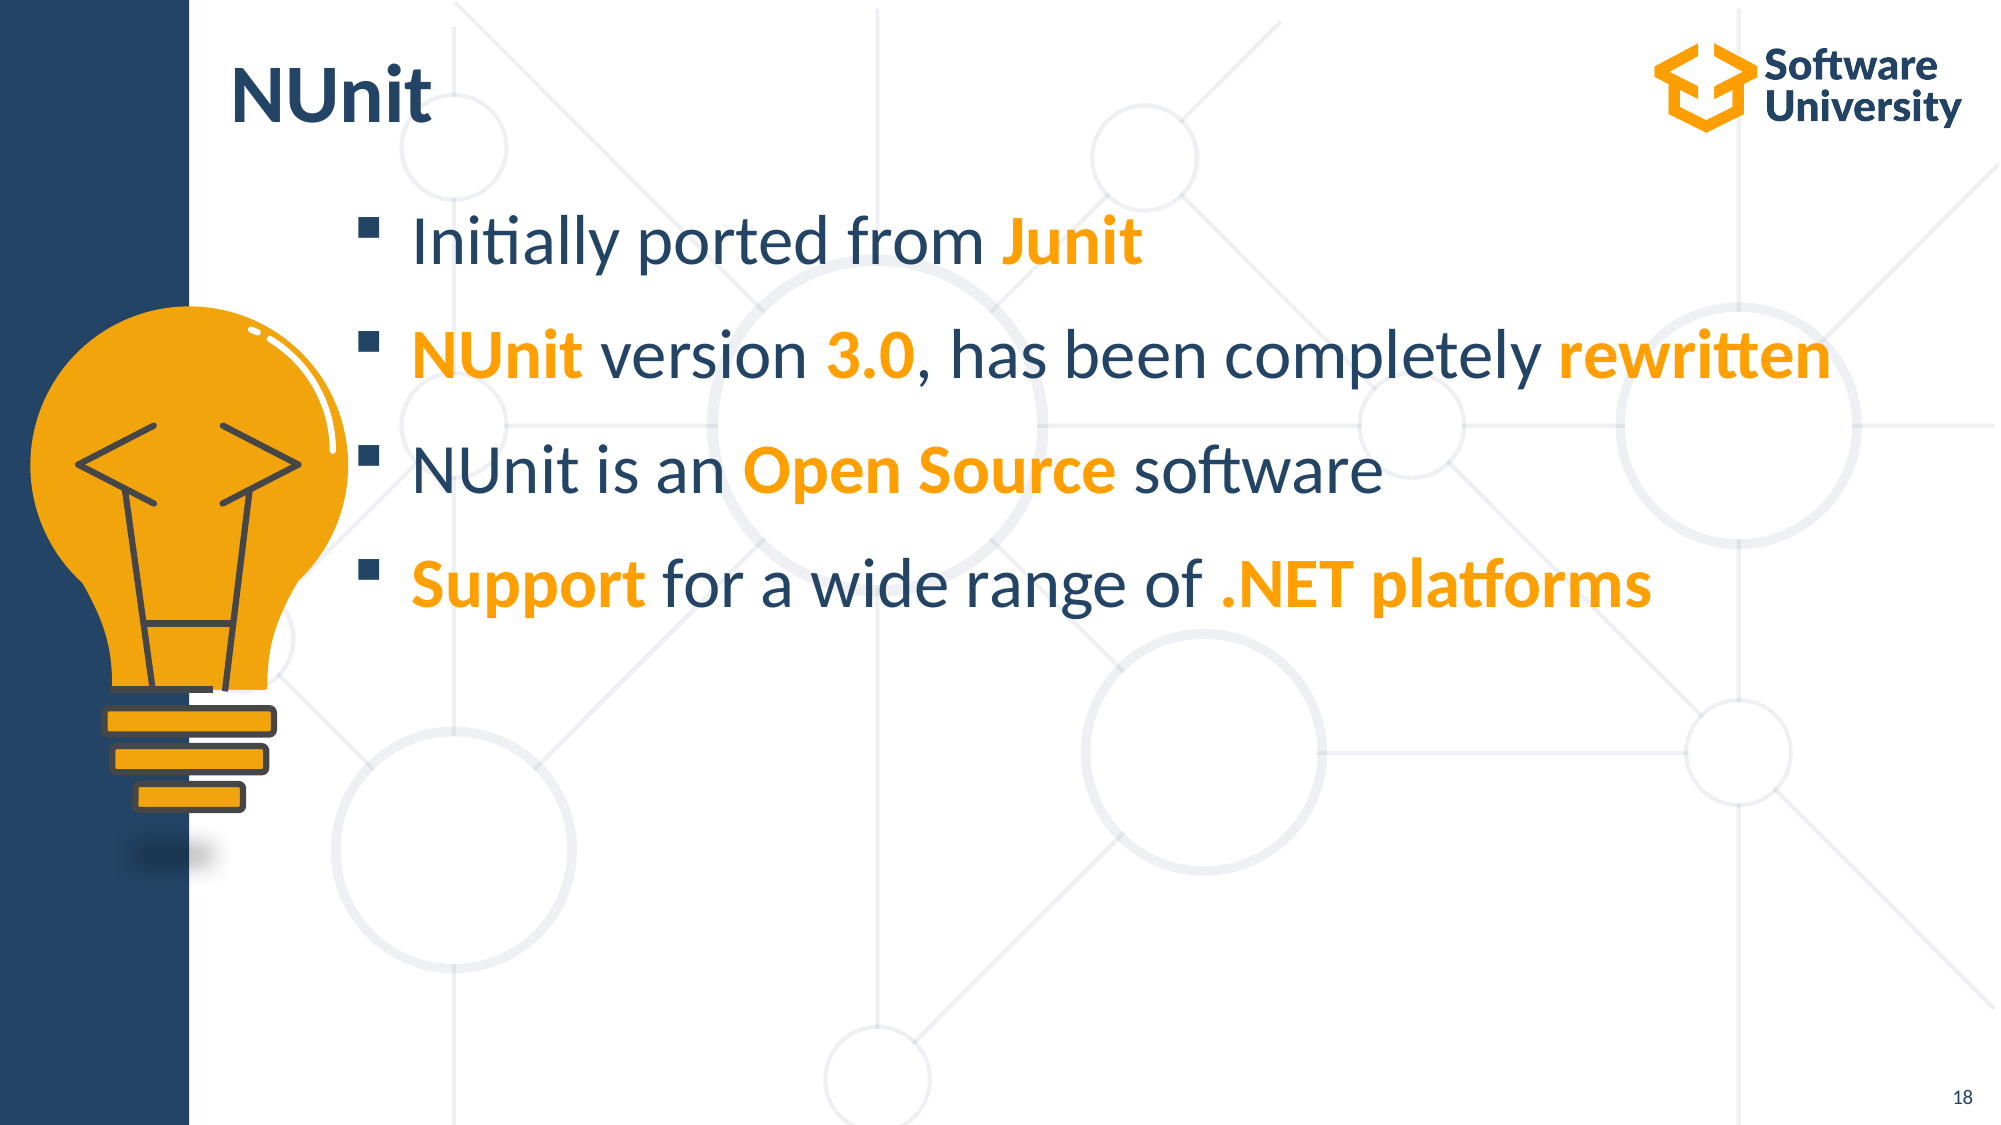

# NUnit
Initially ported from Junit
NUnit version 3.0, has been completely rewritten
NUnit is an Open Source software
Support for a wide range of .NET platforms

18